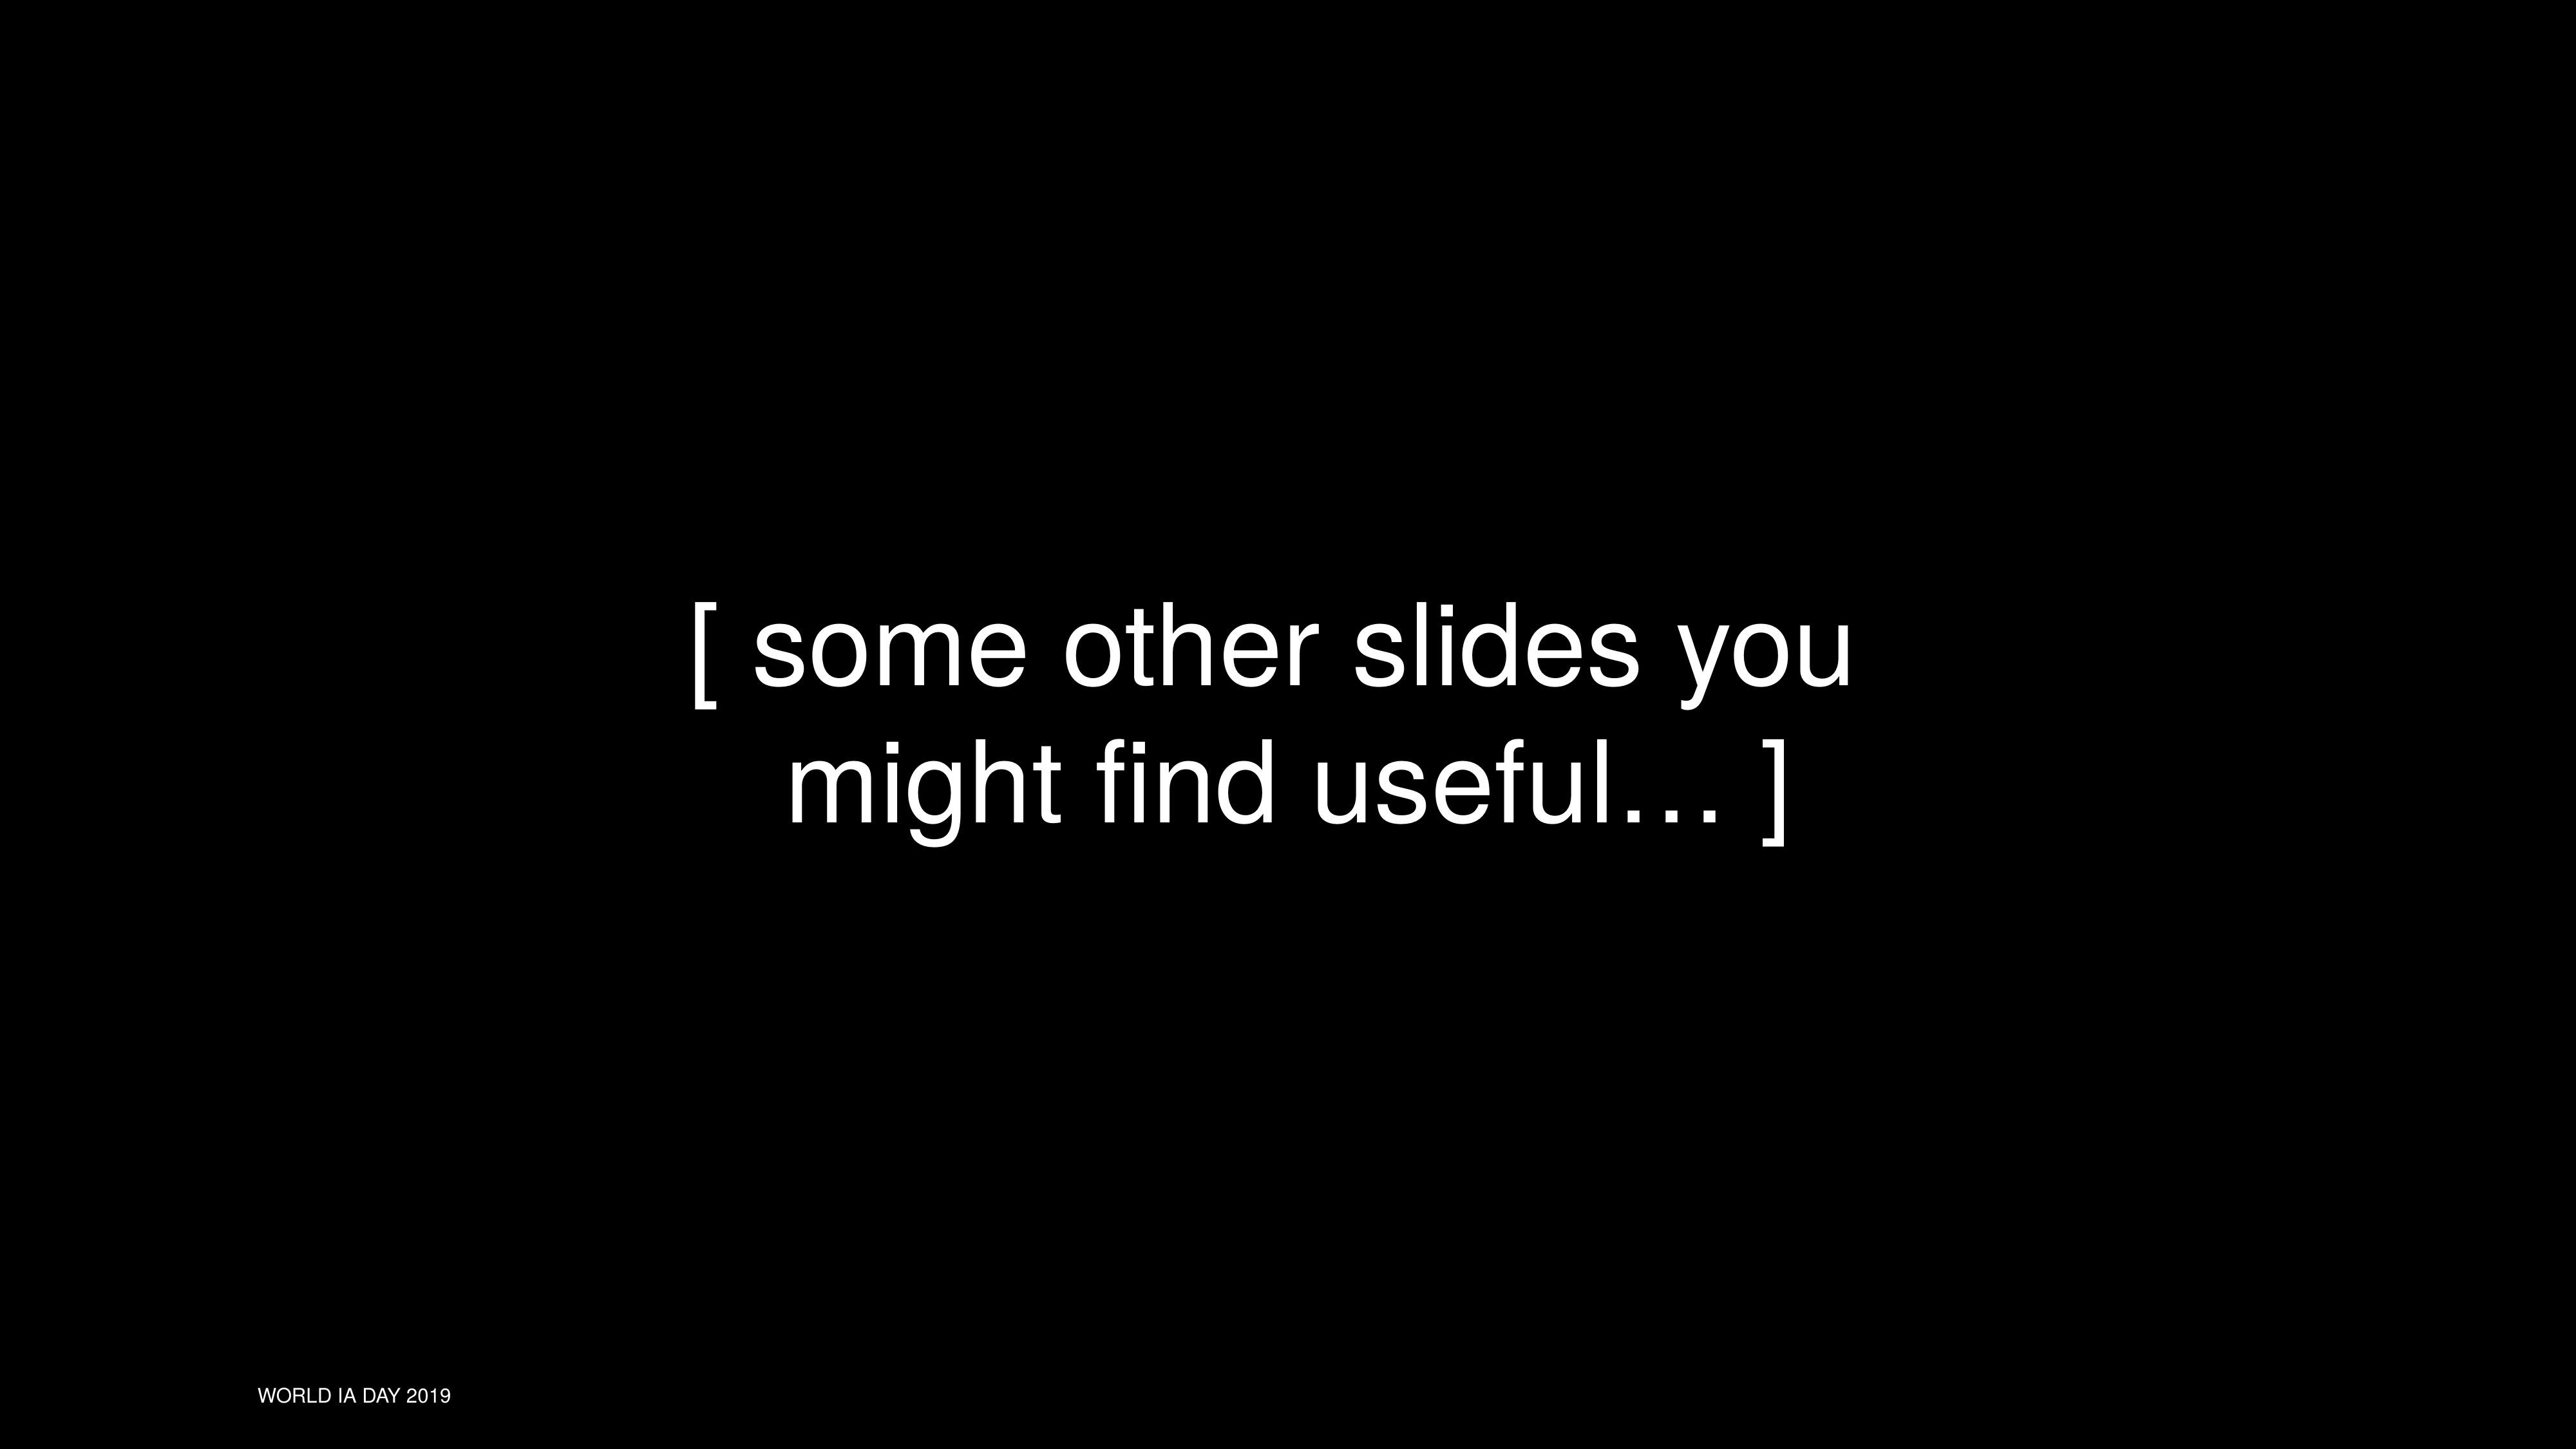

# [ some other slides you
might find useful… ]